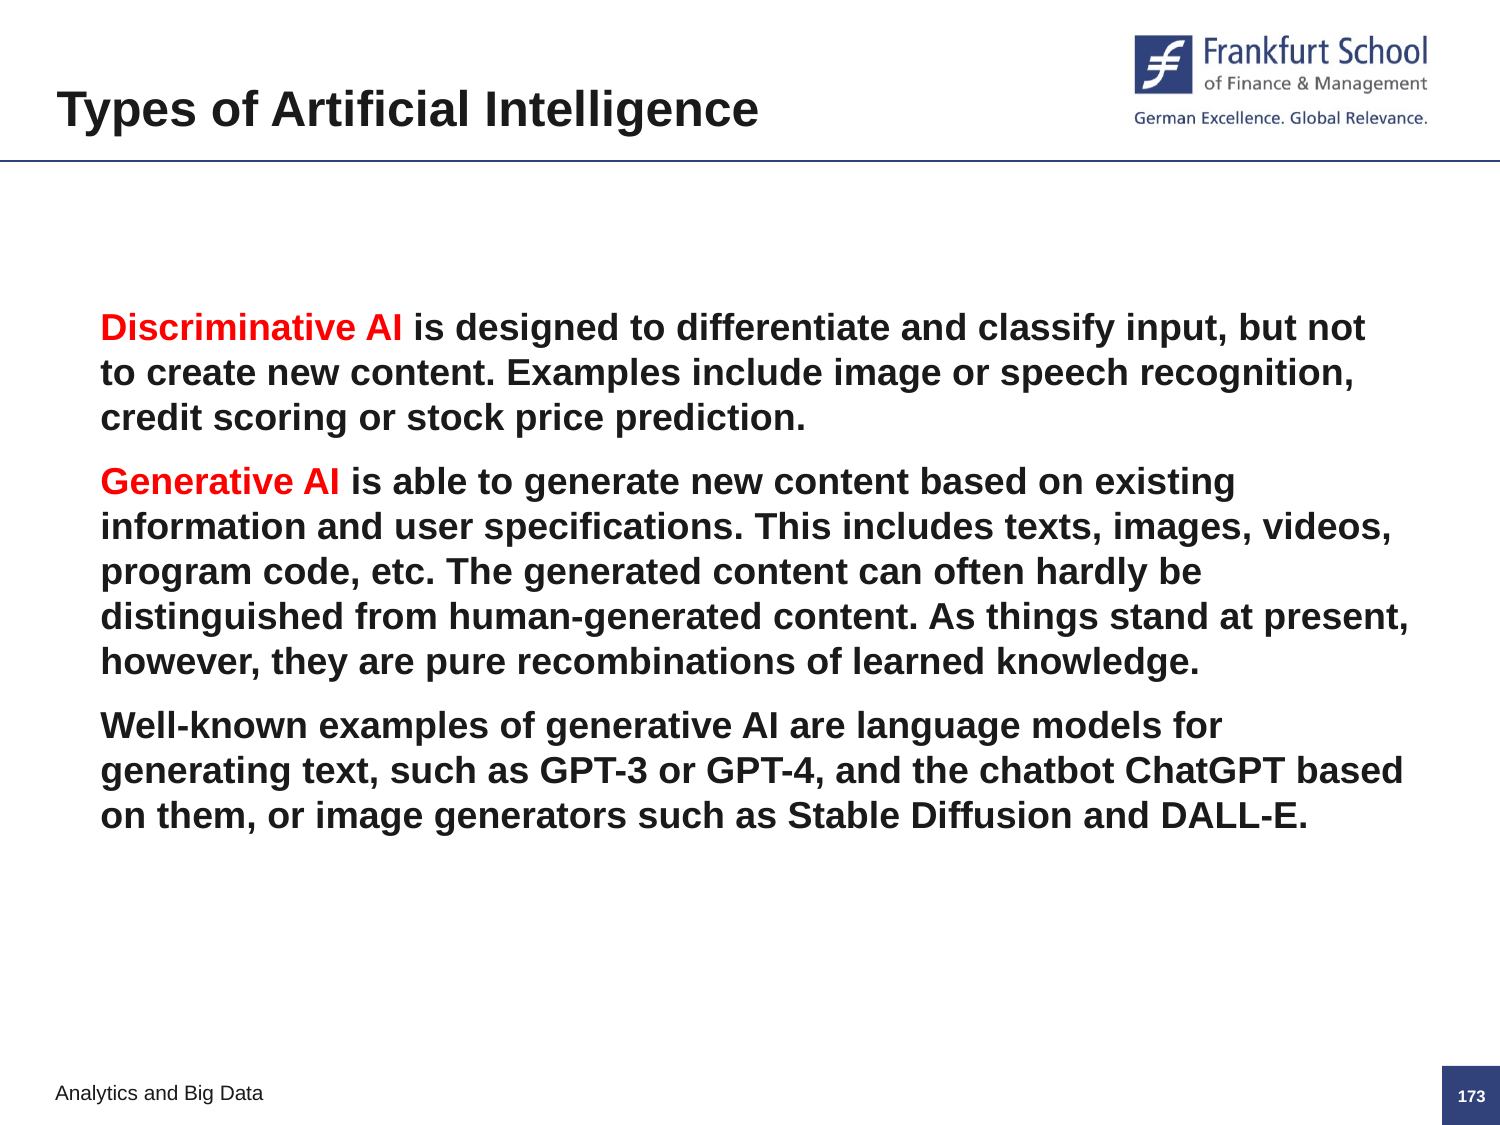

Types of Artificial Intelligence
Discriminative AI is designed to differentiate and classify input, but not to create new content. Examples include image or speech recognition, credit scoring or stock price prediction.
Generative AI is able to generate new content based on existing information and user specifications. This includes texts, images, videos, program code, etc. The generated content can often hardly be distinguished from human-generated content. As things stand at present, however, they are pure recombinations of learned knowledge.
Well-known examples of generative AI are language models for generating text, such as GPT-3 or GPT-4, and the chatbot ChatGPT based on them, or image generators such as Stable Diffusion and DALL-E.
173